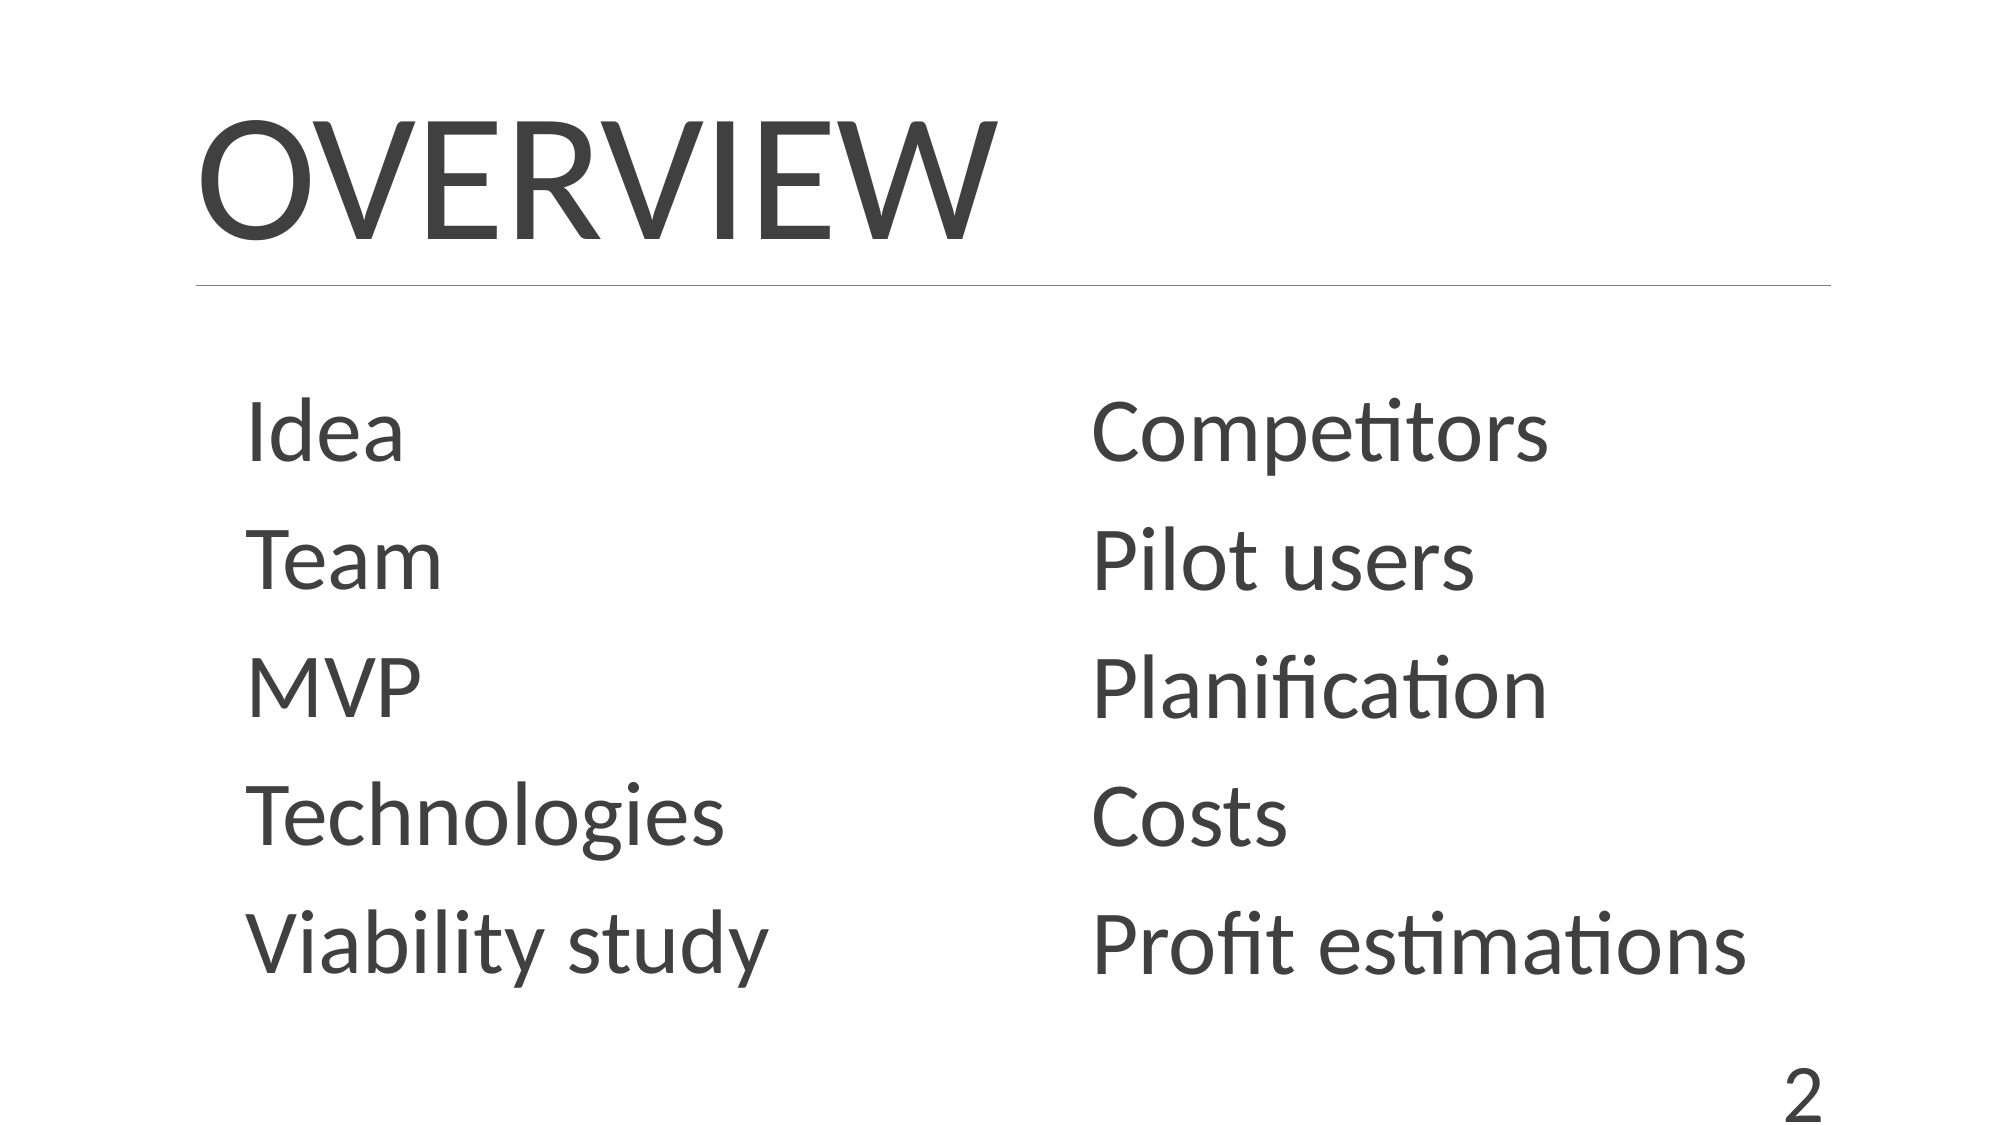

# OVERVIEW
Idea
Team
MVP
Technologies
Viability study
Competitors
Pilot users
Planification
Costs
Profit estimations
2